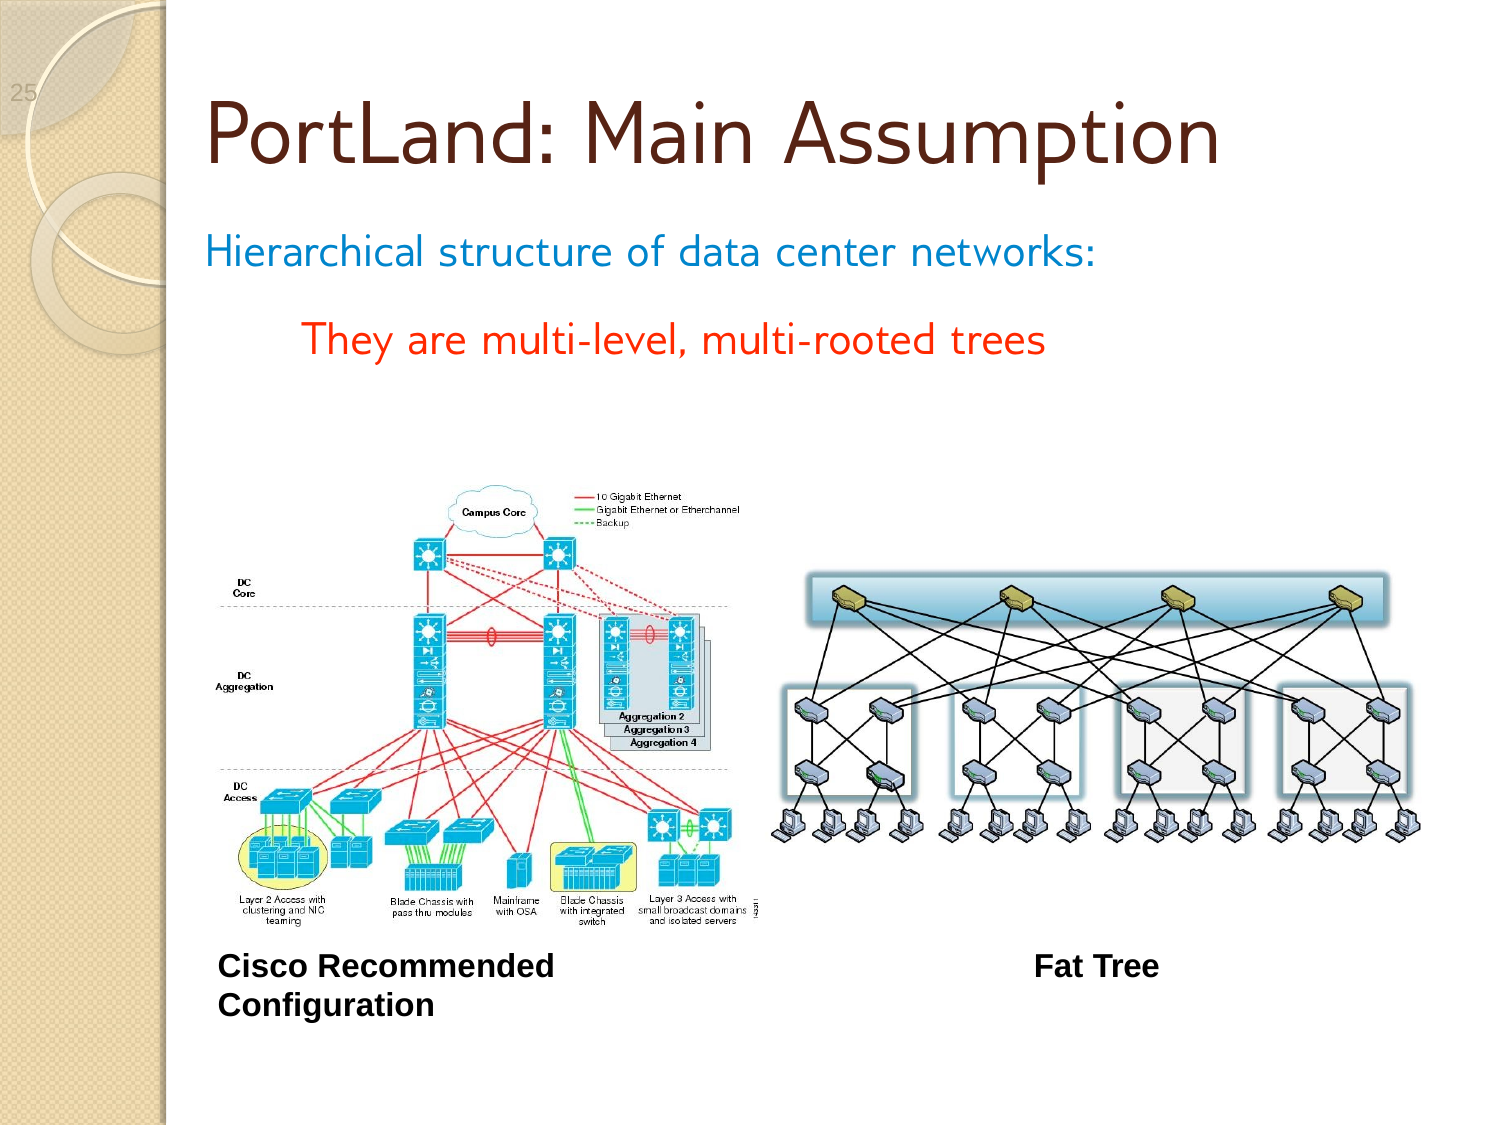

25
# PortLand: Main Assumption
Hierarchical structure of data center networks:
       They are multi-level, multi-rooted trees

Cisco Recommended Configuration
Fat Tree